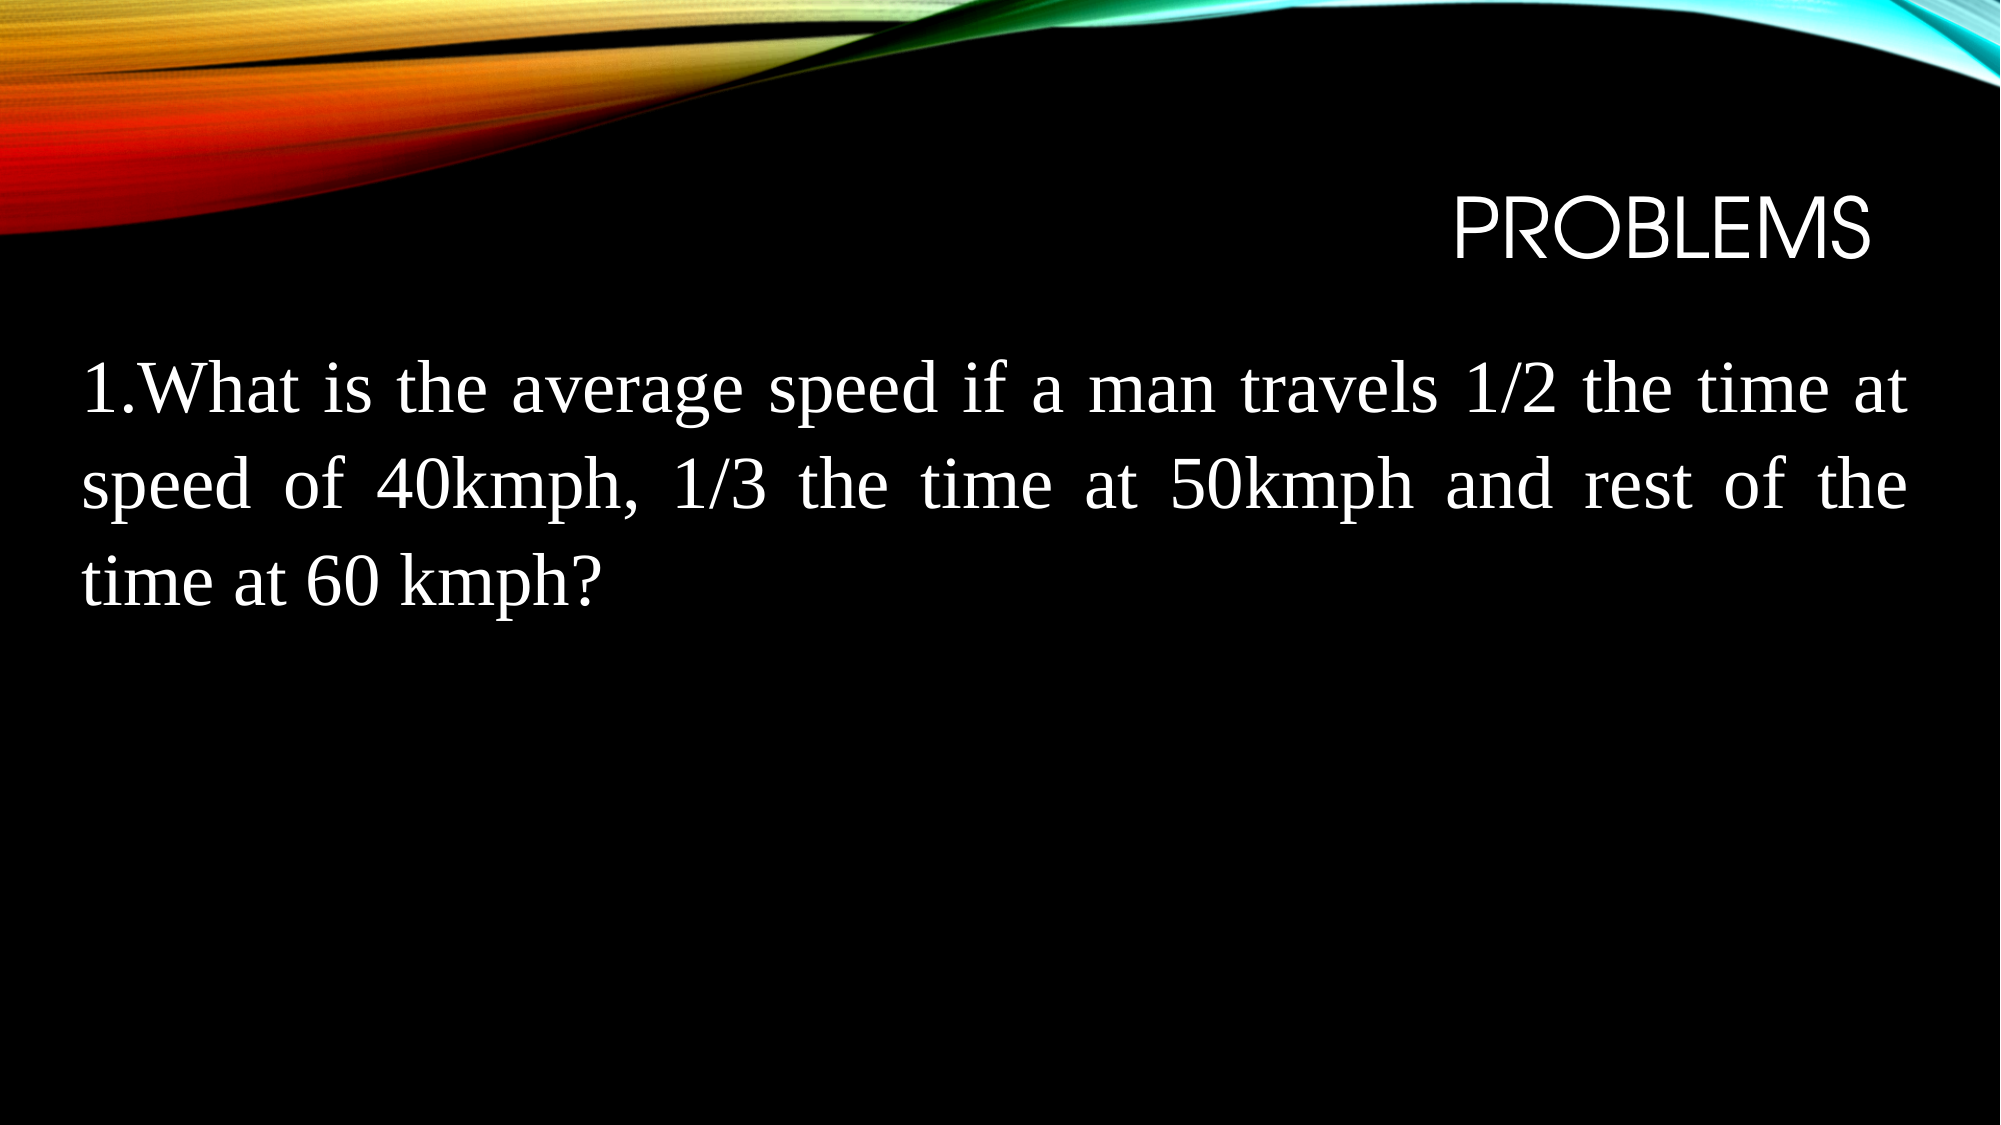

# problems
1.What is the average speed if a man travels 1/2 the time at speed of 40kmph, 1/3 the time at 50kmph and rest of the time at 60 kmph?